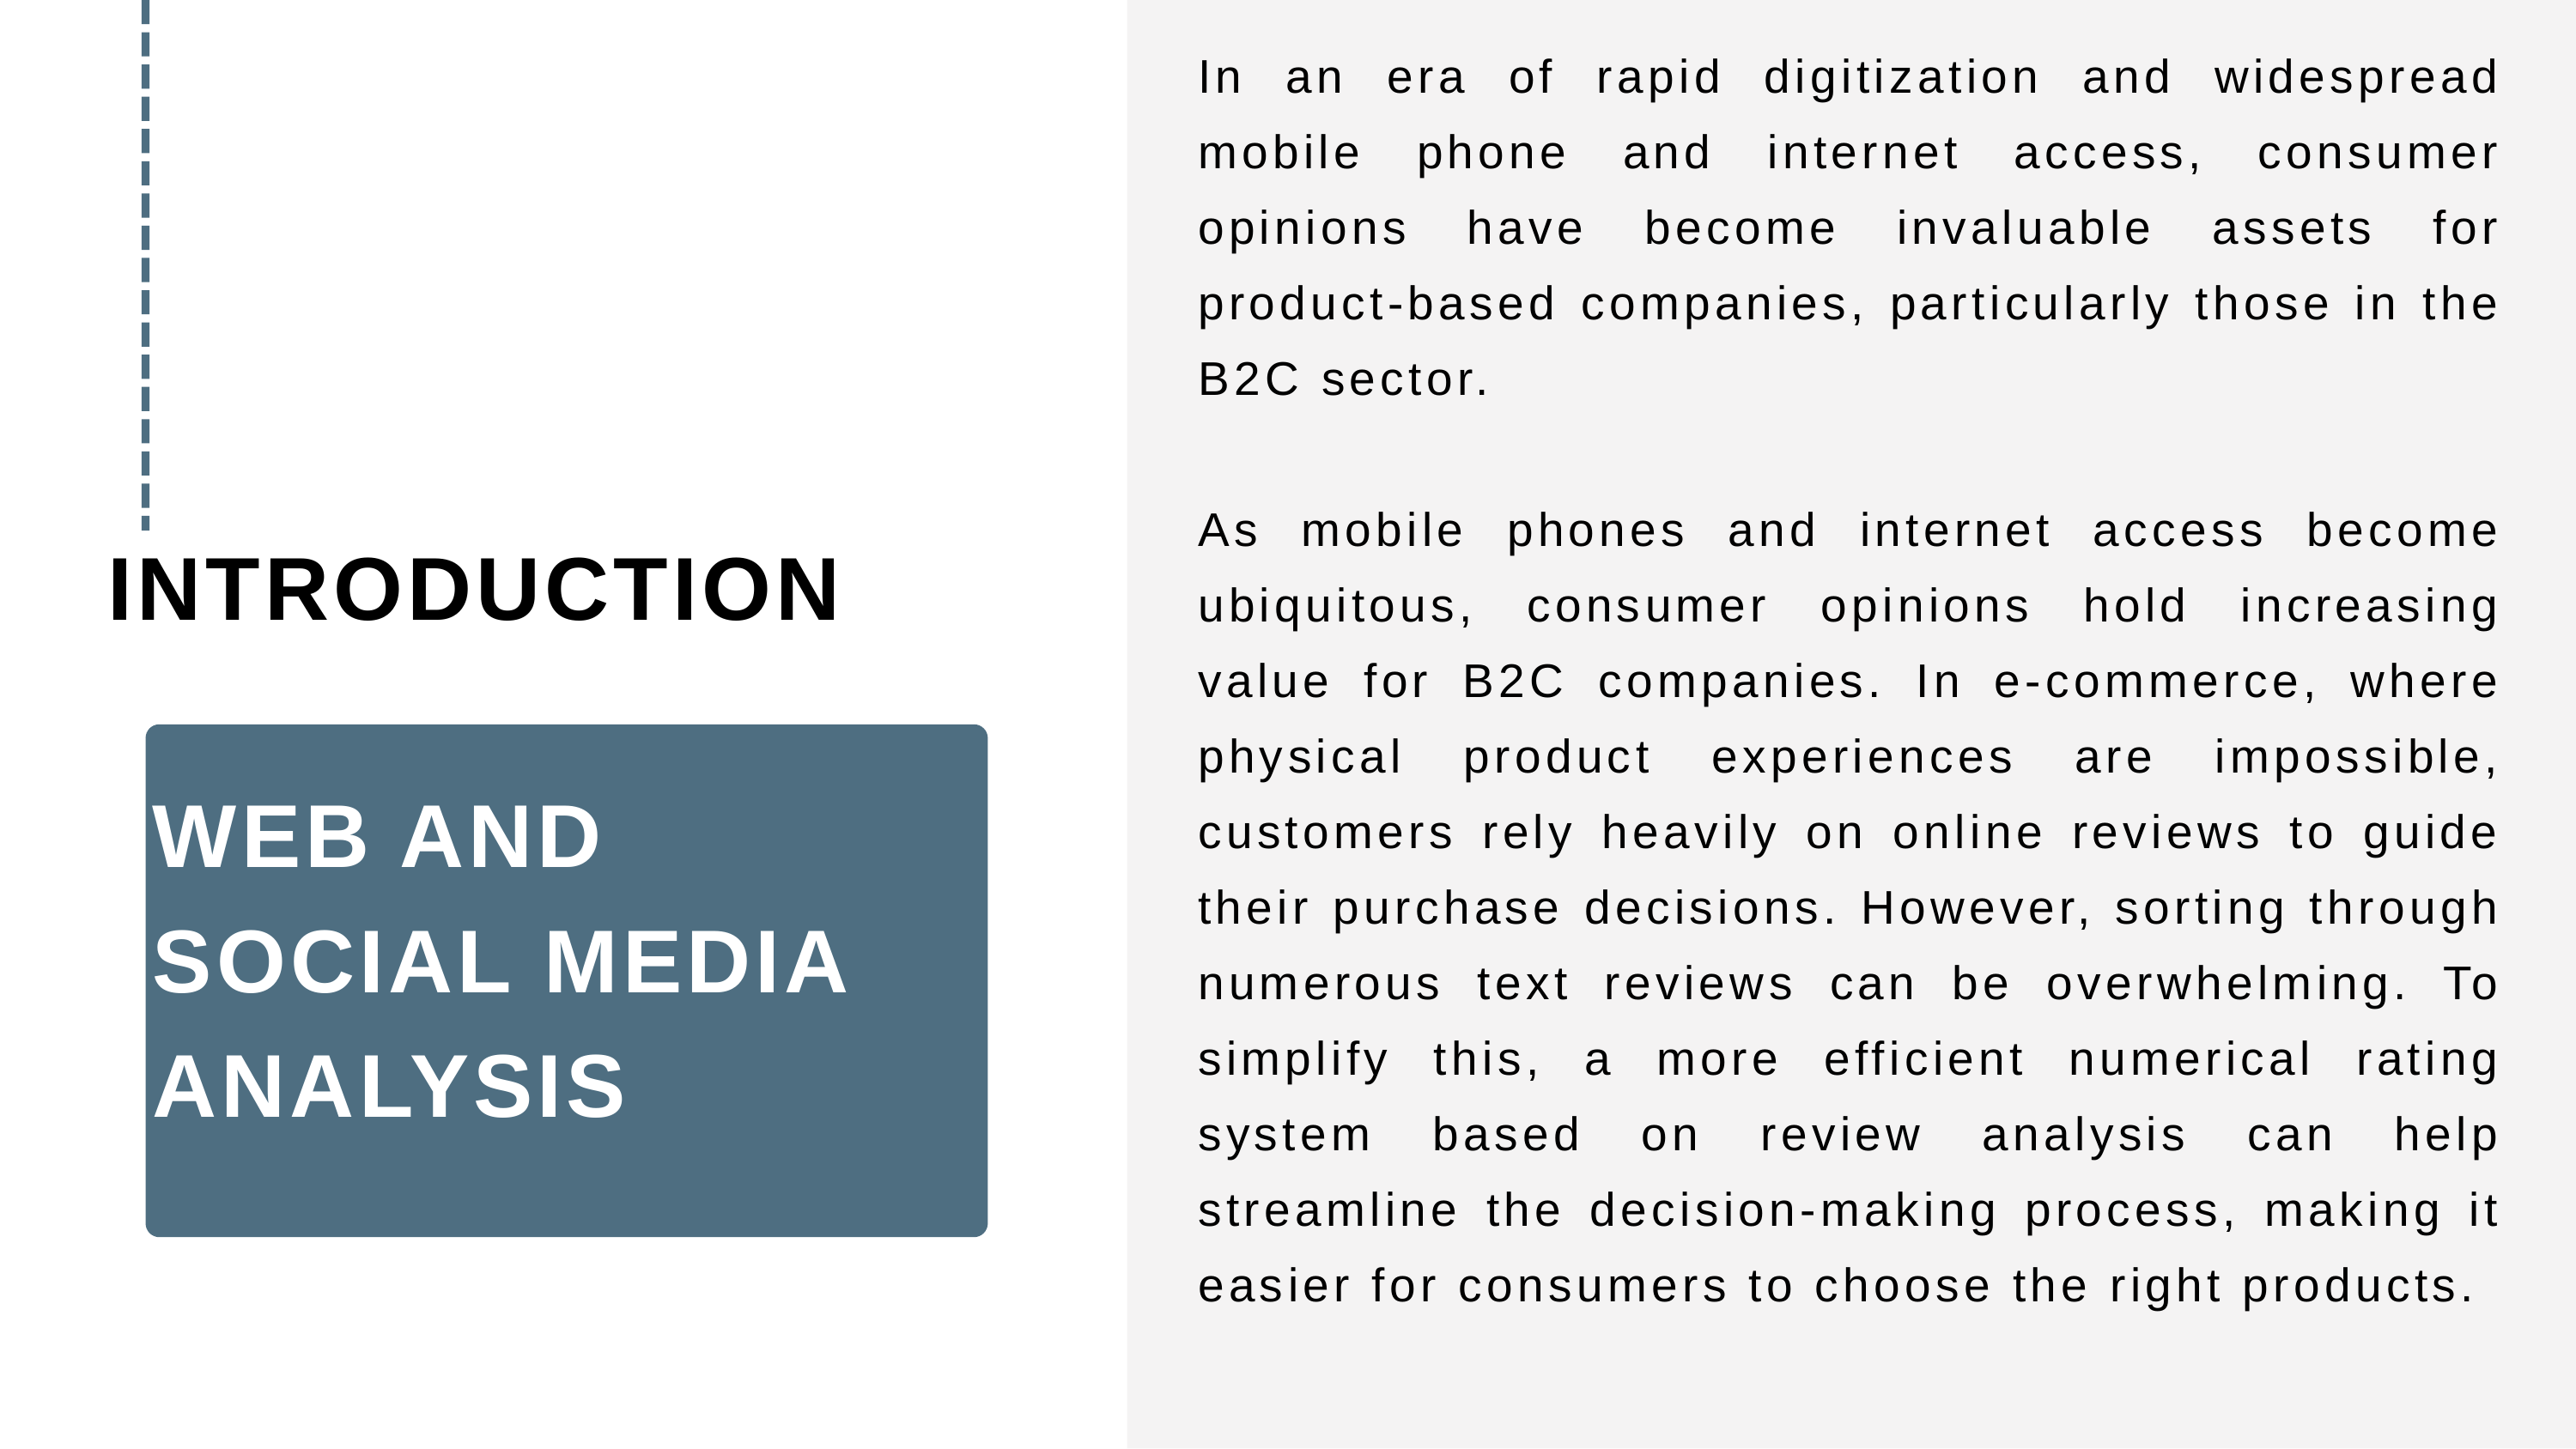

In an era of rapid digitization and widespread mobile phone and internet access, consumer opinions have become invaluable assets for product-based companies, particularly those in the B2C sector.

As mobile phones and internet access become ubiquitous, consumer opinions hold increasing value for B2C companies. In e-commerce, where physical product experiences are impossible, customers rely heavily on online reviews to guide their purchase decisions. However, sorting through numerous text reviews can be overwhelming. To simplify this, a more efficient numerical rating system based on review analysis can help streamline the decision-making process, making it easier for consumers to choose the right products.

INTRODUCTION

WEB AND SOCIAL MEDIA ANALYSIS